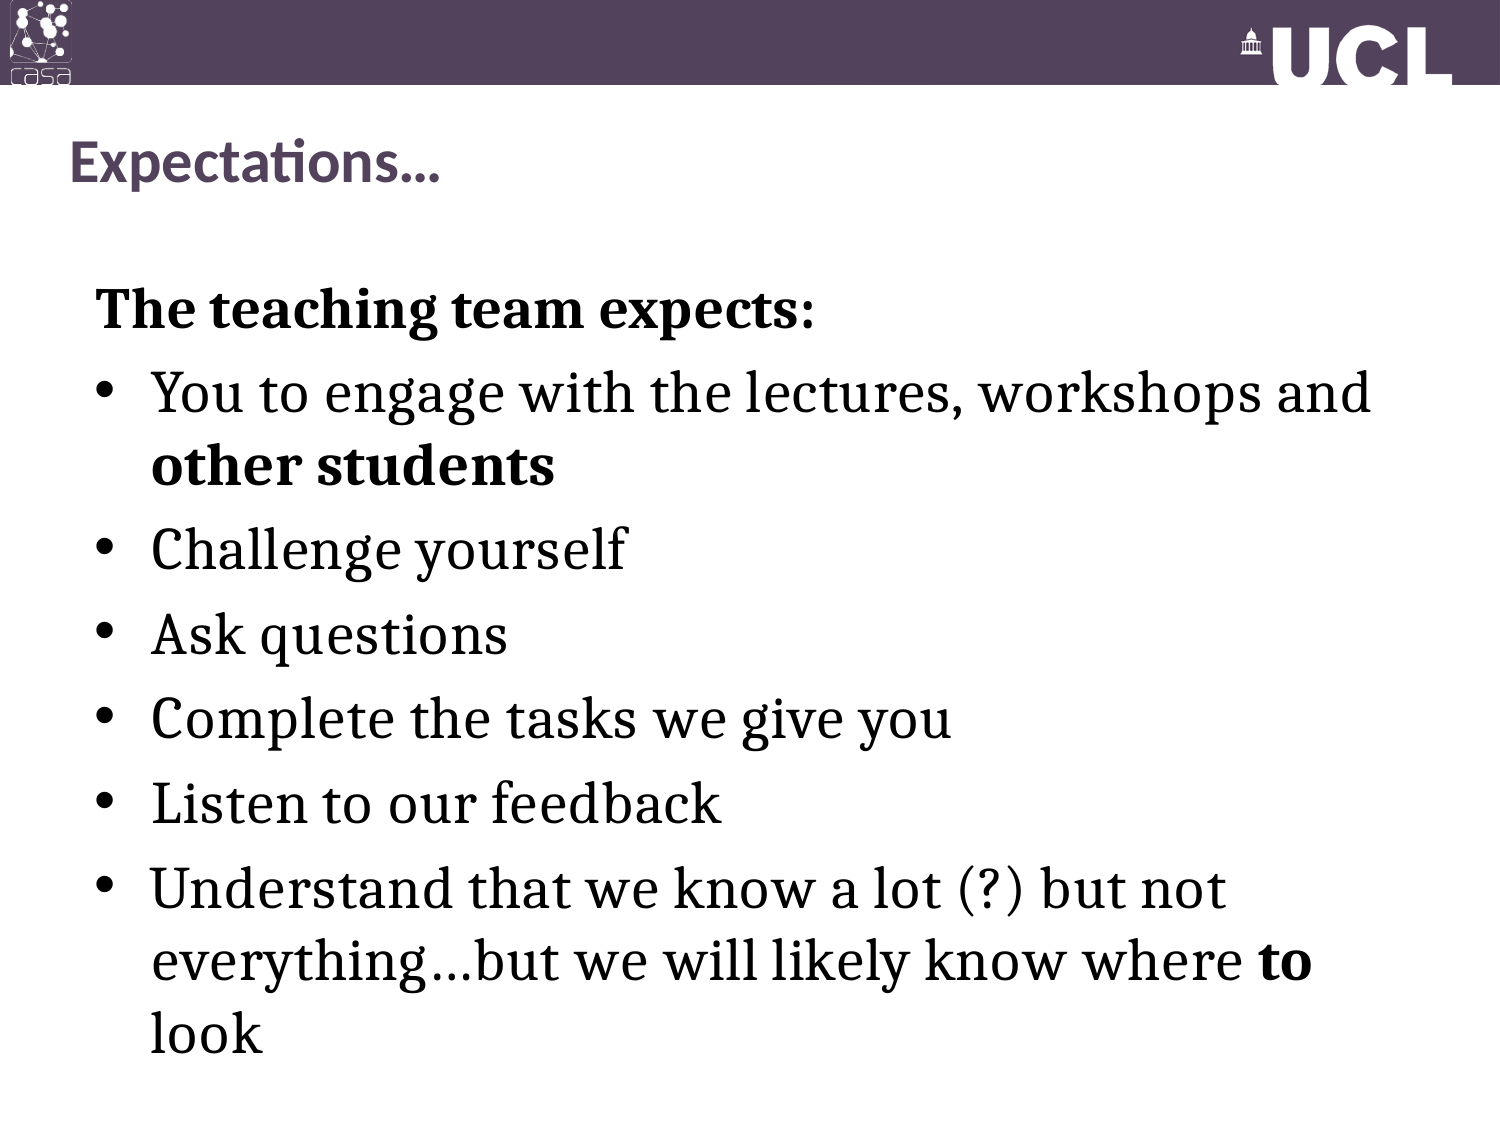

# Expectations…

The teaching team expects:
You to engage with the lectures, workshops and other students
Challenge yourself
Ask questions
Complete the tasks we give you
Listen to our feedback
Understand that we know a lot (?) but not everything…but we will likely know where to look